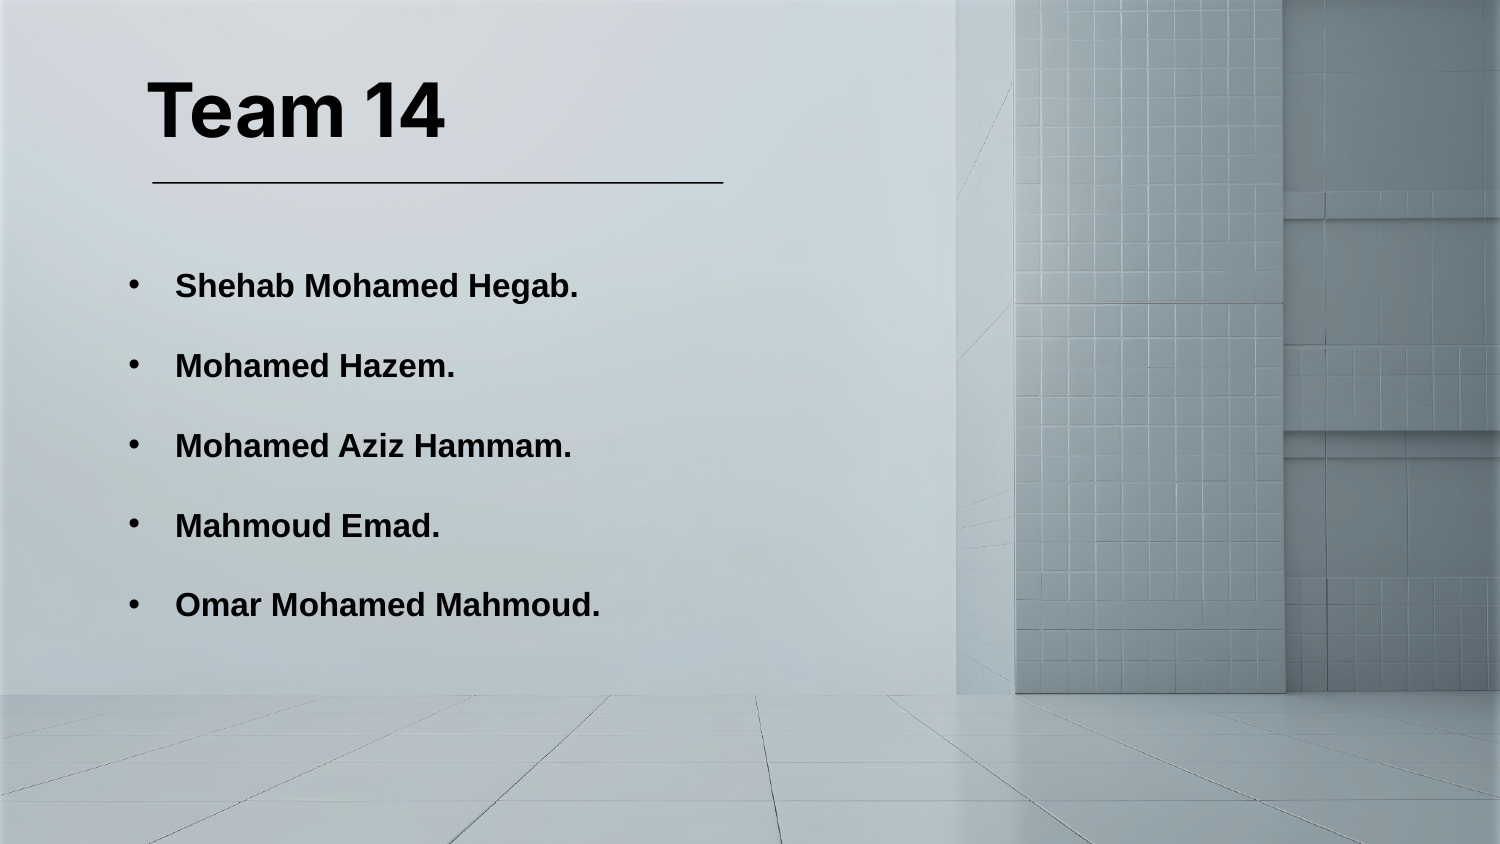

# Team 14
Shehab Mohamed Hegab.
Mohamed Hazem.
Mohamed Aziz Hammam.
Mahmoud Emad.
Omar Mohamed Mahmoud.